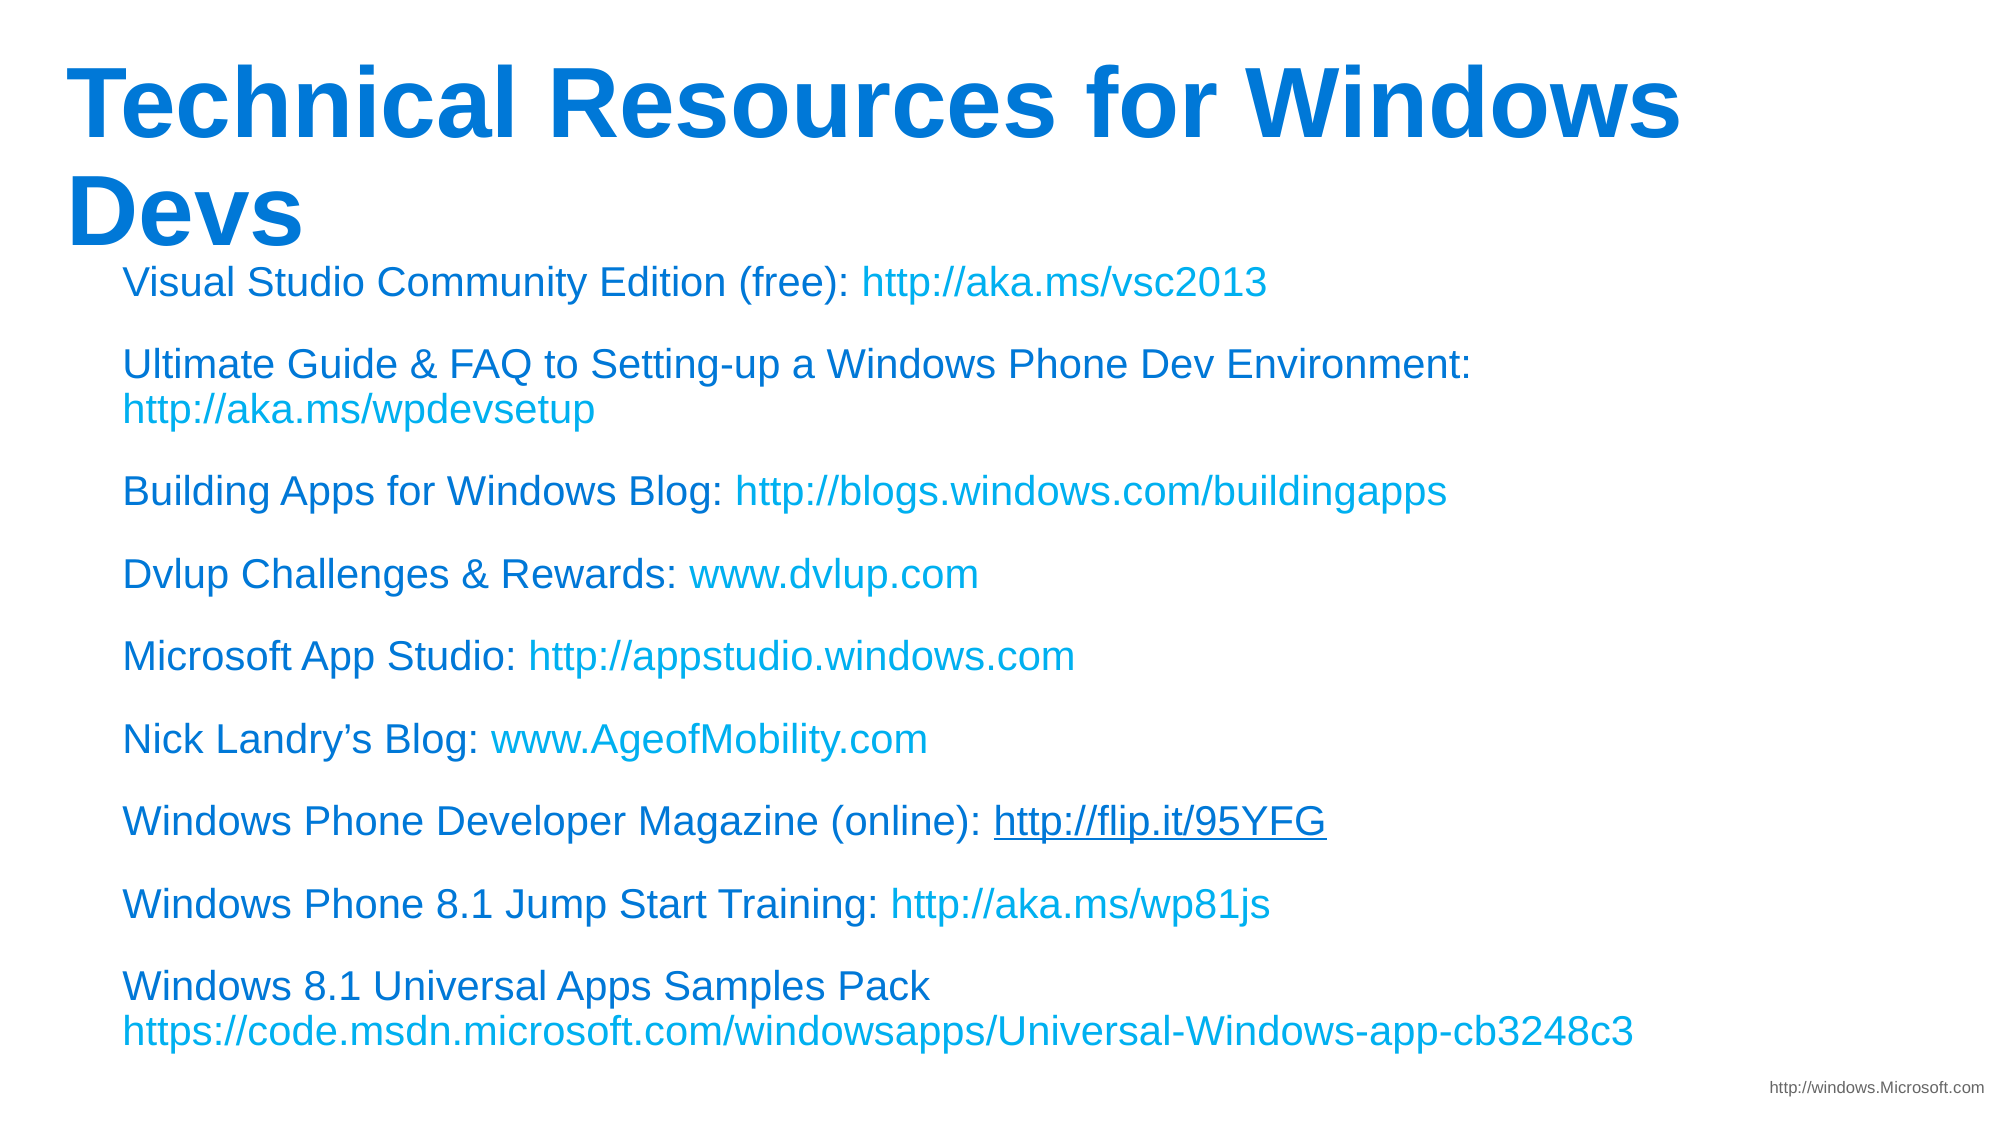

# Technical Resources for Windows Devs
Visual Studio Community Edition (free): http://aka.ms/vsc2013
Ultimate Guide & FAQ to Setting-up a Windows Phone Dev Environment: http://aka.ms/wpdevsetup
Building Apps for Windows Blog: http://blogs.windows.com/buildingapps
Dvlup Challenges & Rewards: www.dvlup.com
Microsoft App Studio: http://appstudio.windows.com
Nick Landry’s Blog: www.AgeofMobility.com
Windows Phone Developer Magazine (online): http://flip.it/95YFG
Windows Phone 8.1 Jump Start Training: http://aka.ms/wp81js
Windows 8.1 Universal Apps Samples Pack
https://code.msdn.microsoft.com/windowsapps/Universal-Windows-app-cb3248c3